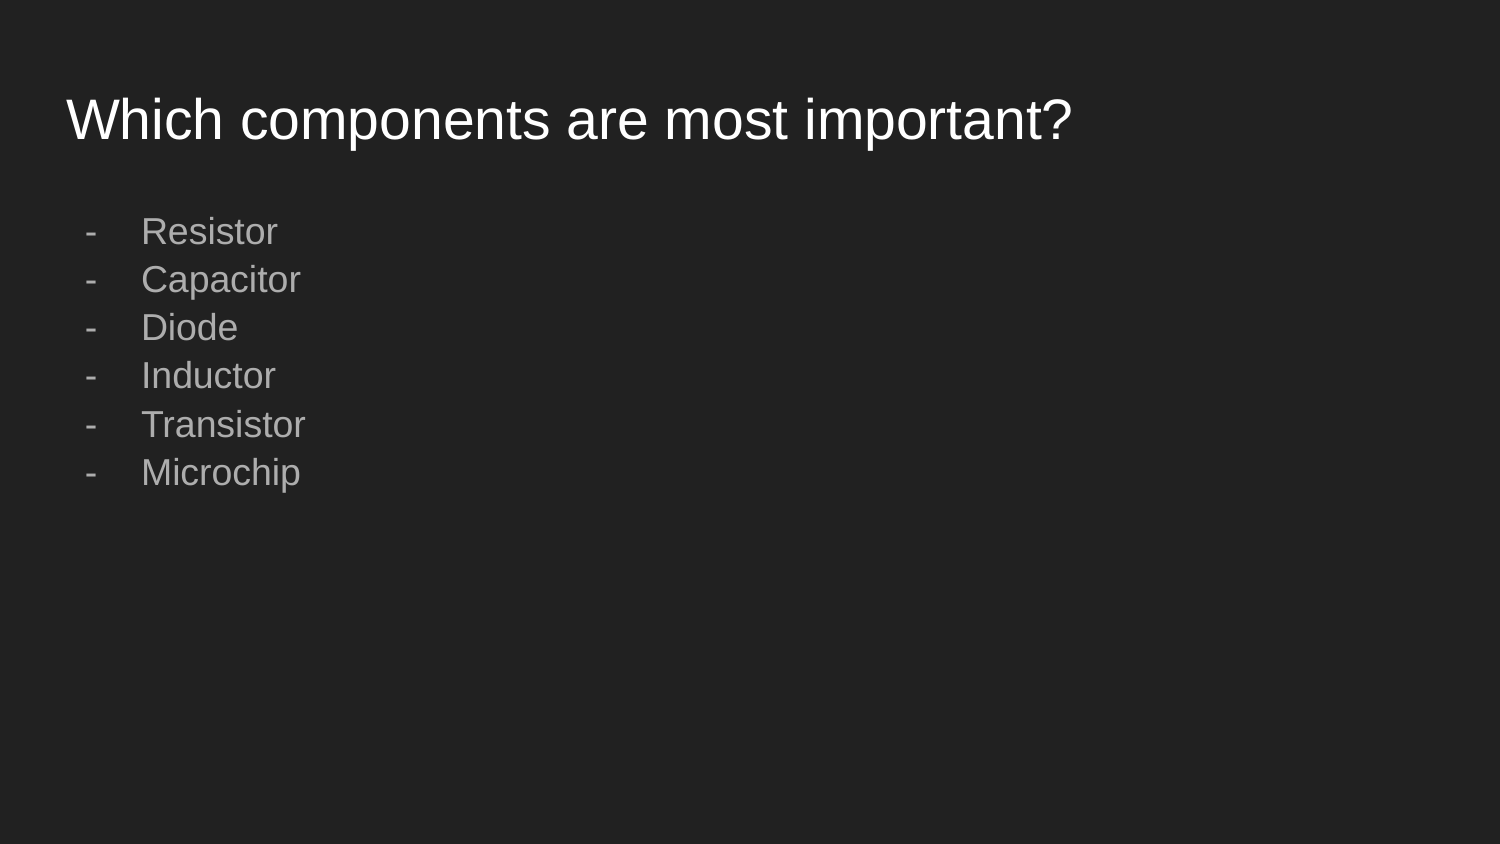

# Which components are most important?
Resistor
Capacitor
Diode
Inductor
Transistor
Microchip